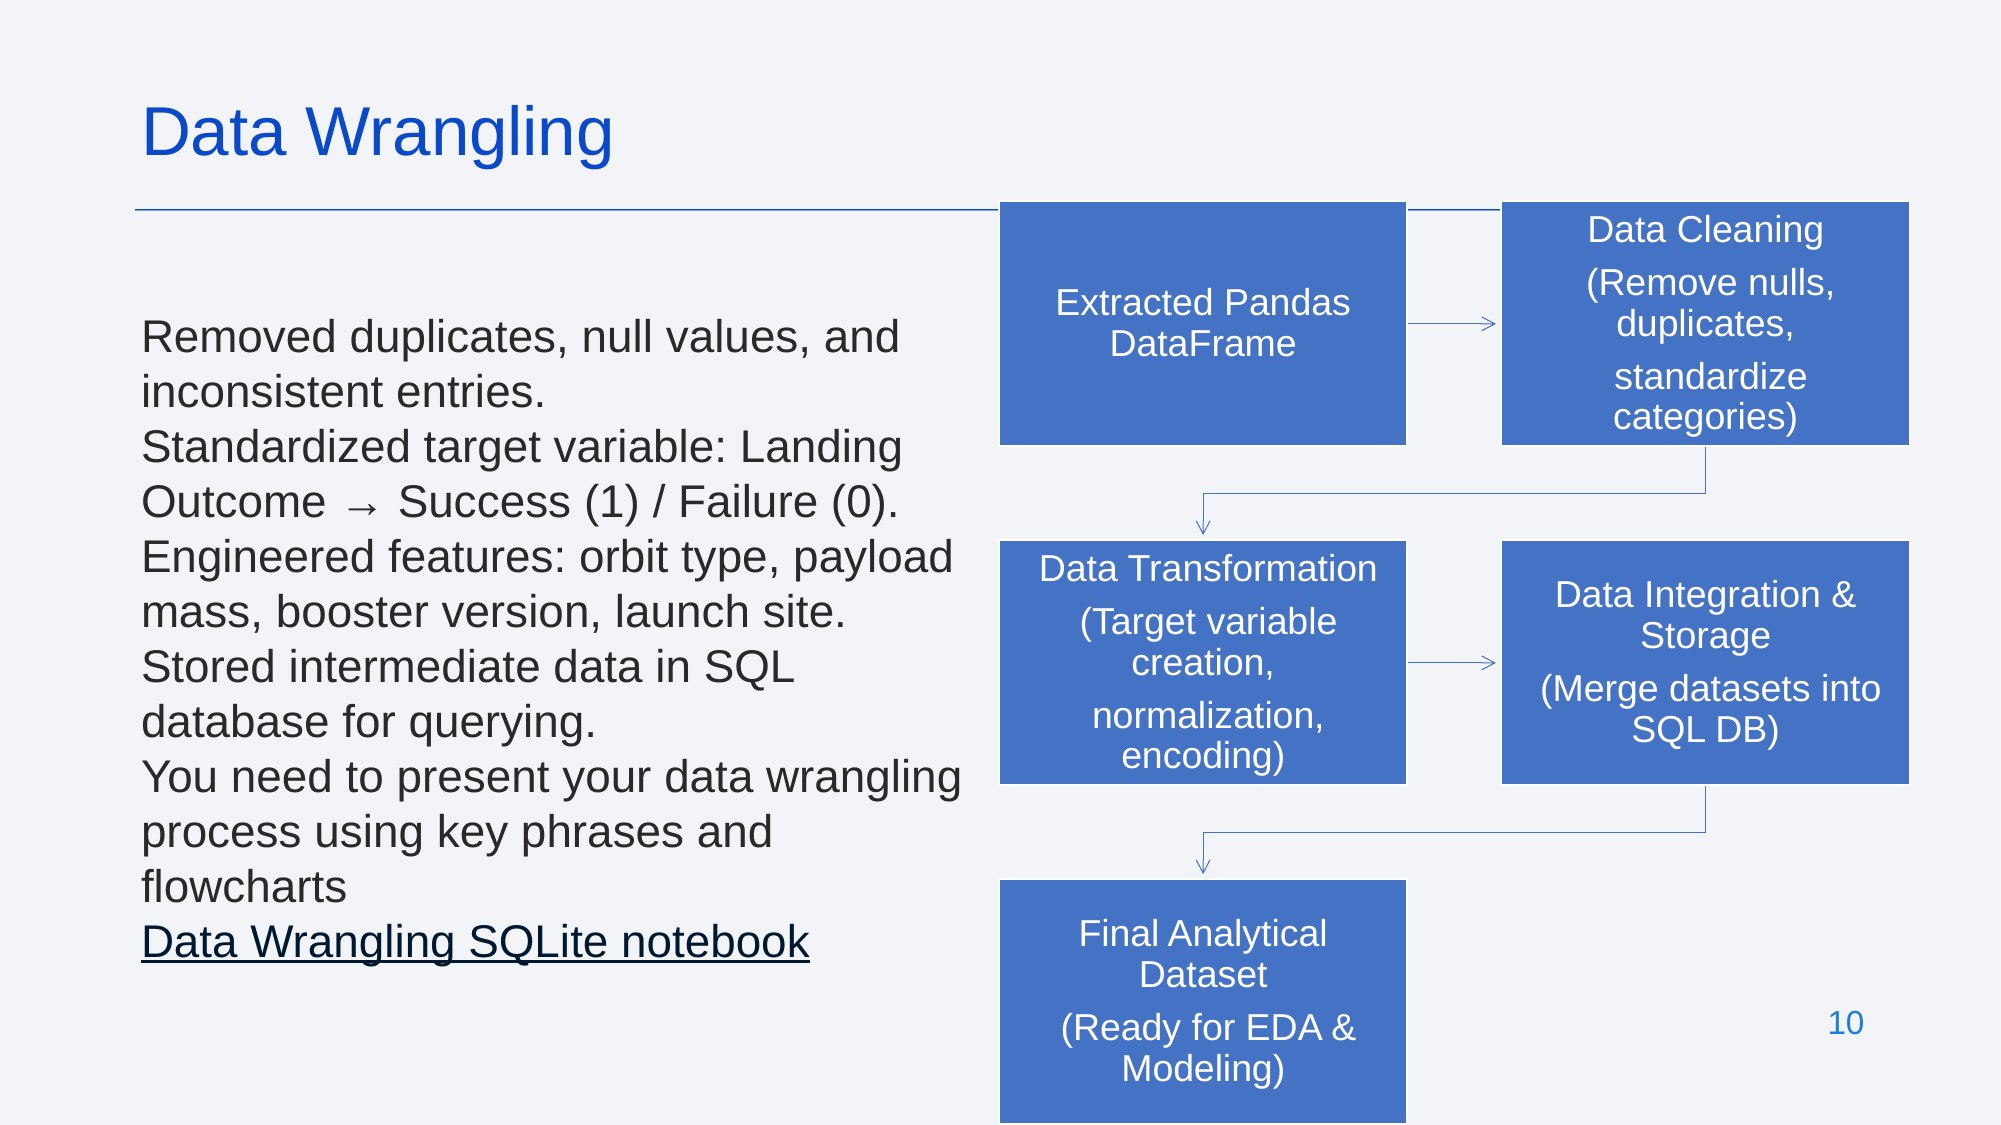

Data Wrangling

Extracted Pandas DataFrame

Data Cleaning
 (Remove nulls, duplicates,
 standardize categories)

 Data Transformation
 (Target variable creation,
 normalization, encoding)

Data Integration & Storage
 (Merge datasets into SQL DB)
Final Analytical Dataset
 (Ready for EDA & Modeling)
Removed duplicates, null values, and inconsistent entries.
Standardized target variable: Landing Outcome → Success (1) / Failure (0).
Engineered features: orbit type, payload mass, booster version, launch site.
Stored intermediate data in SQL database for querying.
You need to present your data wrangling process using key phrases and flowcharts
Data Wrangling SQLite notebook

10